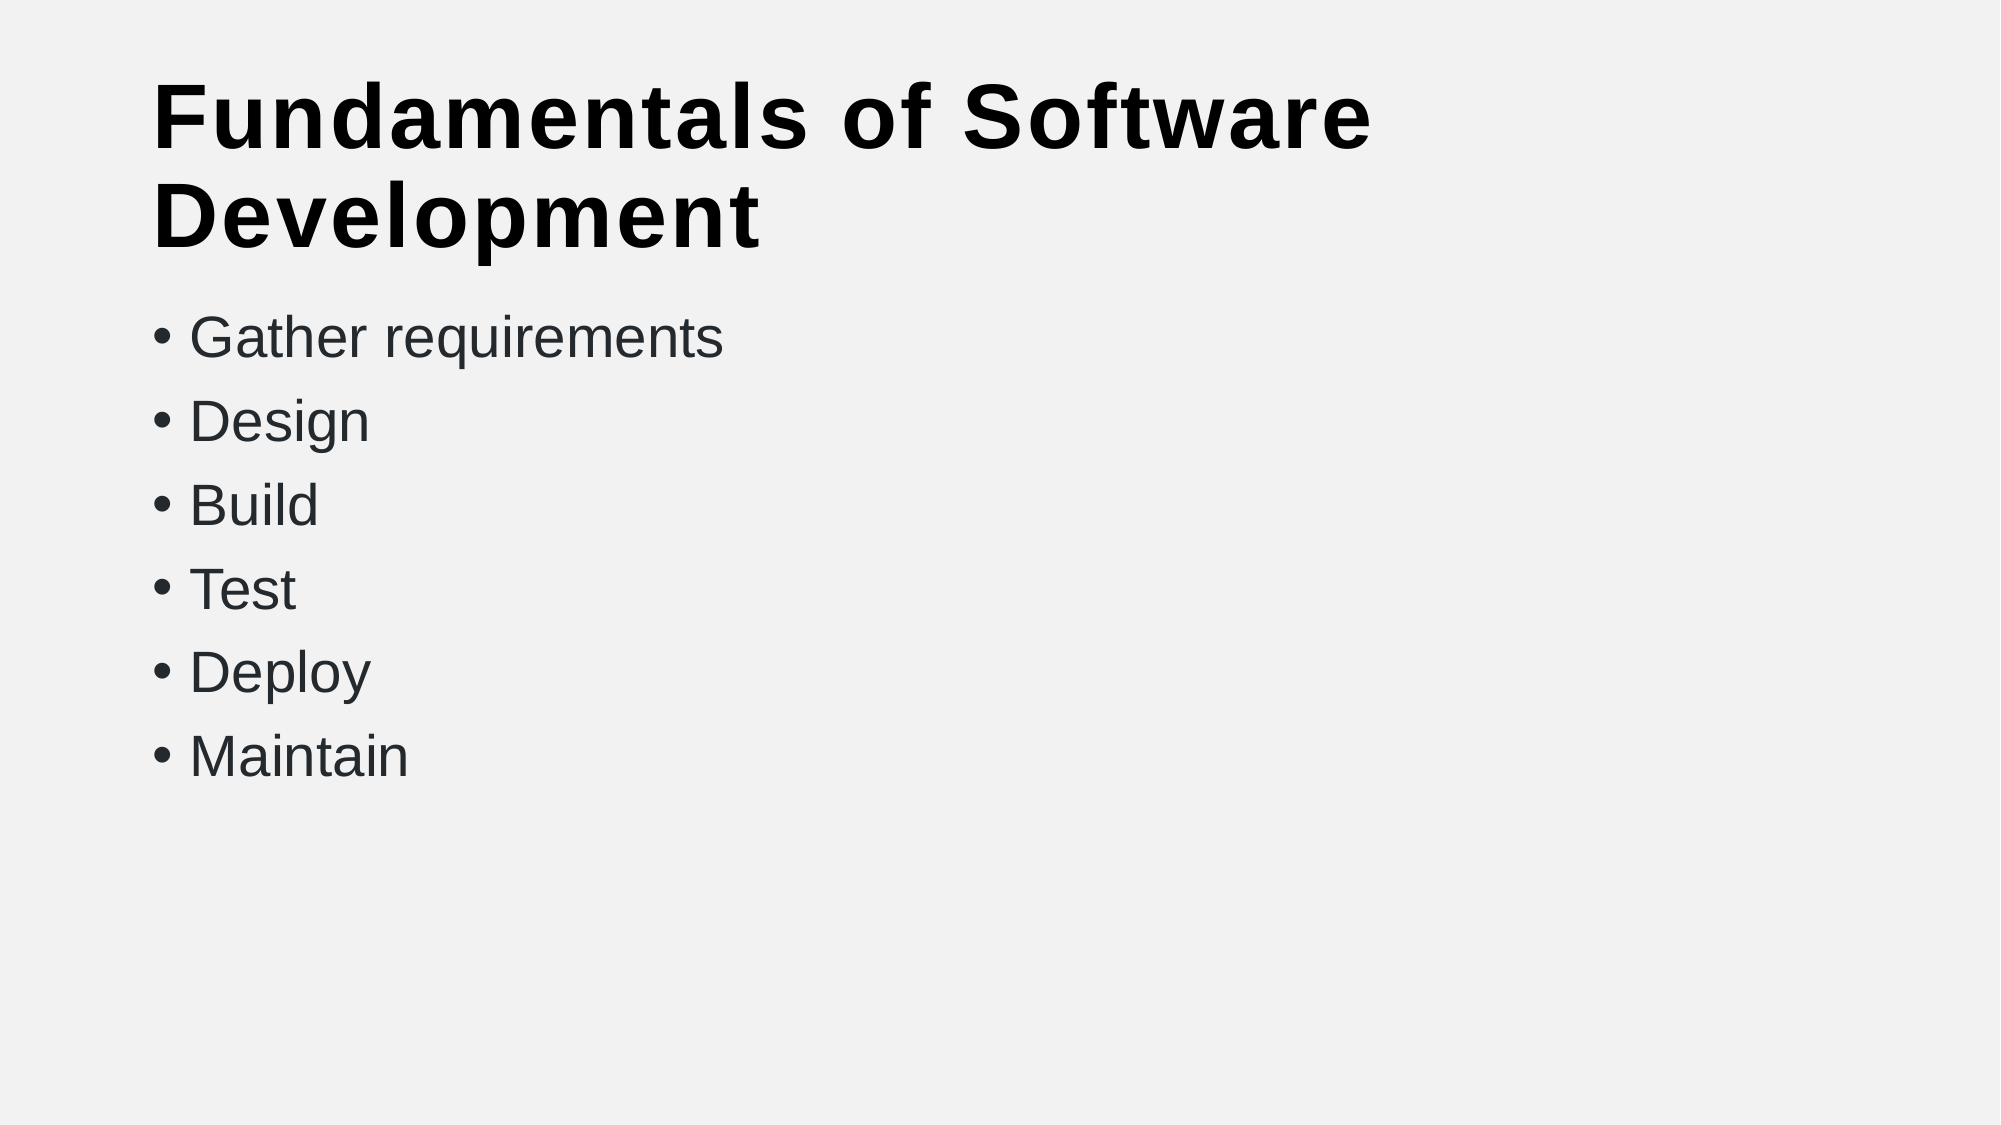

# Fundamentals of Software Development
Gather requirements
Design
Build
Test
Deploy
Maintain